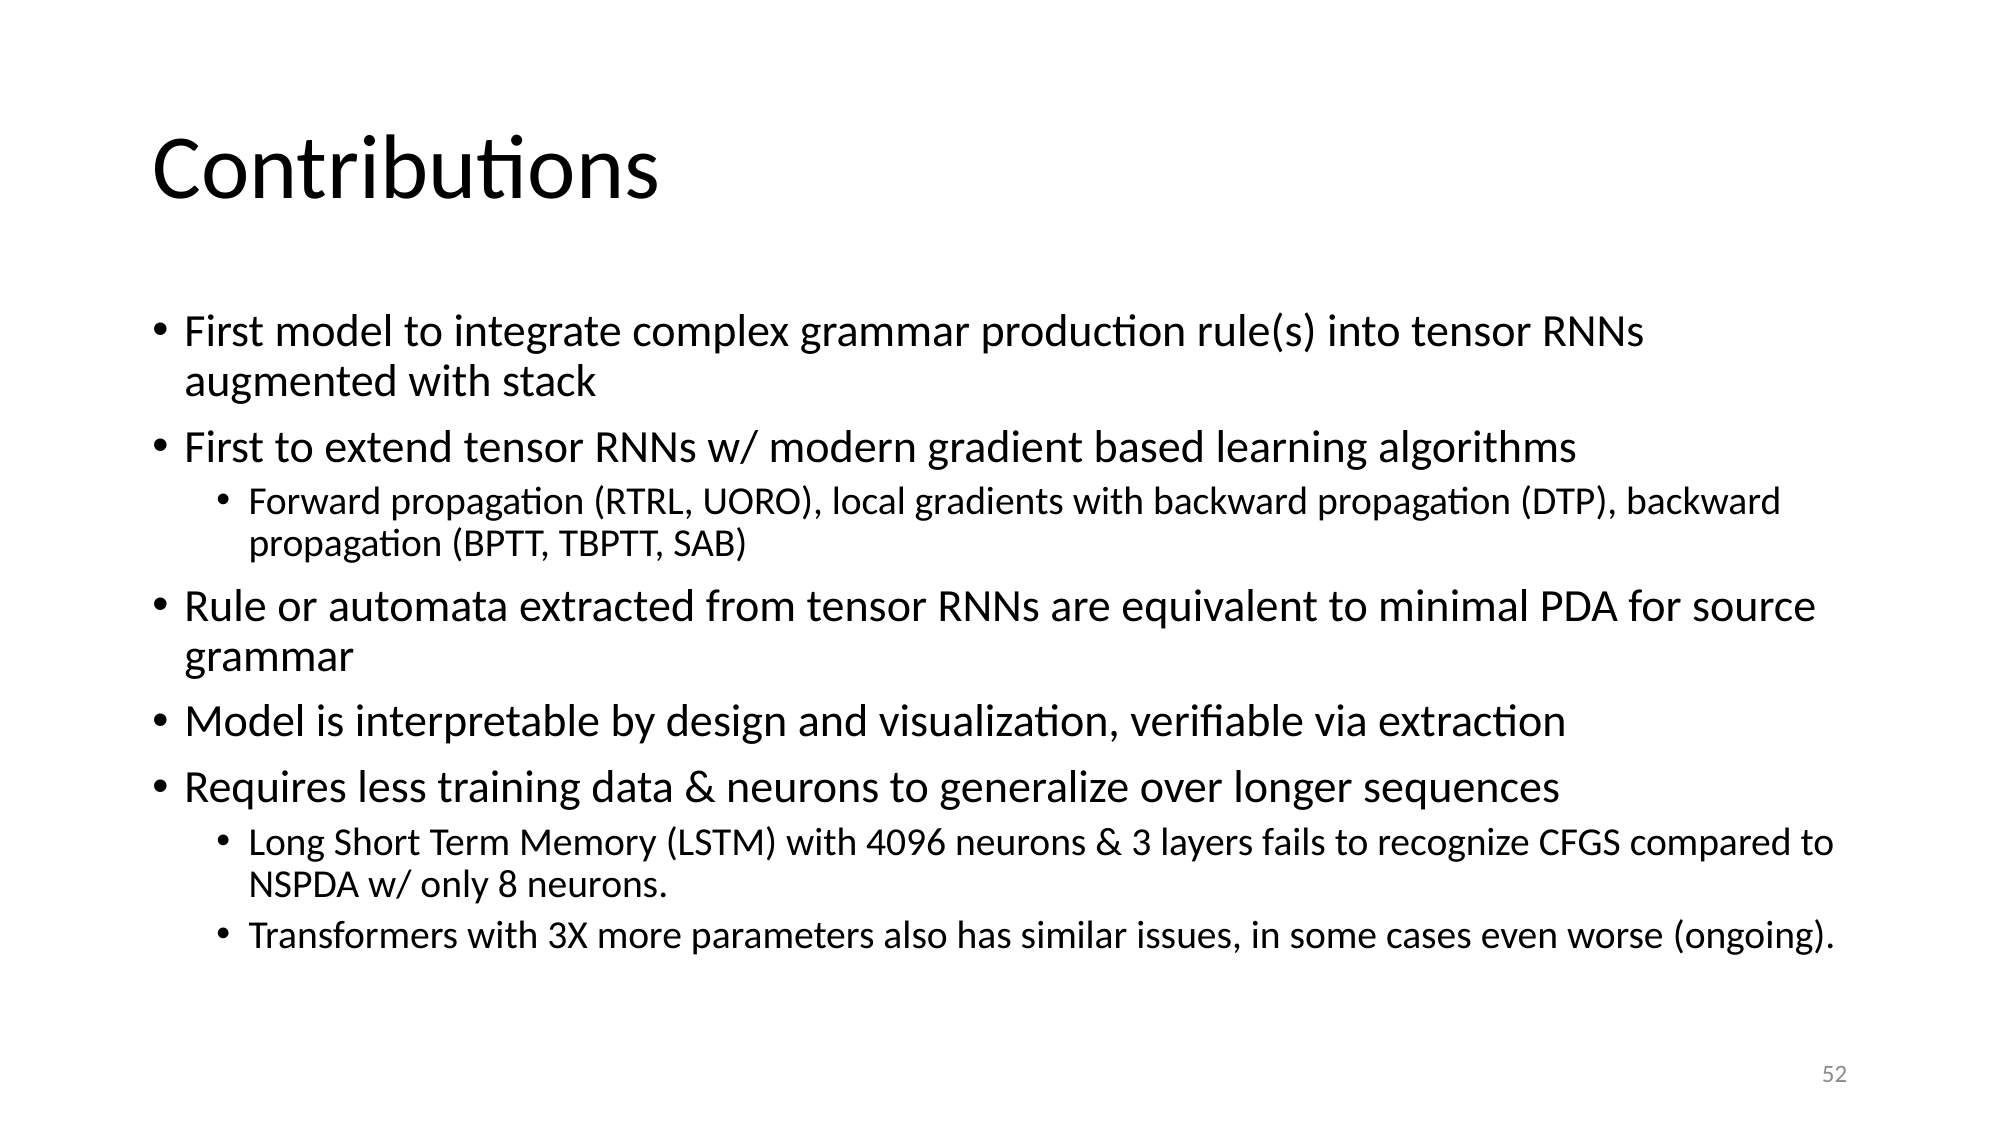

# Contributions
First model to integrate complex grammar production rule(s) into tensor RNNs augmented with stack
First to extend tensor RNNs w/ modern gradient based learning algorithms
Forward propagation (RTRL, UORO), local gradients with backward propagation (DTP), backward propagation (BPTT, TBPTT, SAB)
Rule or automata extracted from tensor RNNs are equivalent to minimal PDA for source grammar
Model is interpretable by design and visualization, verifiable via extraction
Requires less training data & neurons to generalize over longer sequences
Long Short Term Memory (LSTM) with 4096 neurons & 3 layers fails to recognize CFGS compared to NSPDA w/ only 8 neurons.
Transformers with 3X more parameters also has similar issues, in some cases even worse (ongoing).
52